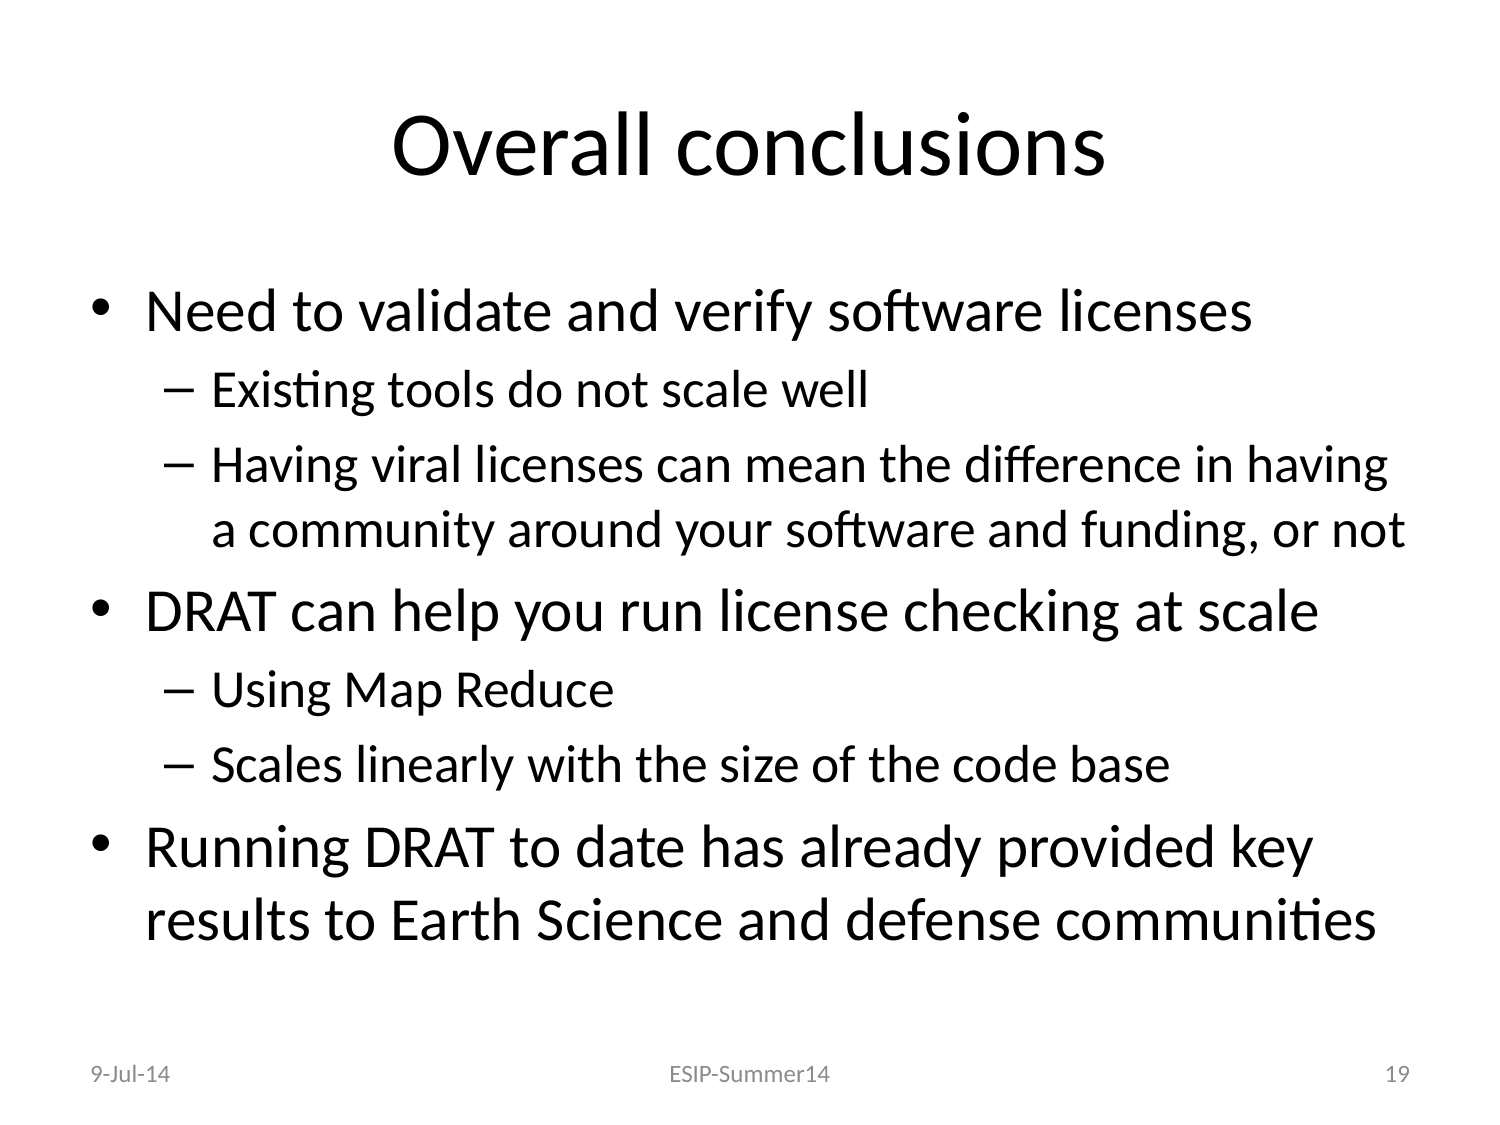

# Overall conclusions
Need to validate and verify software licenses
Existing tools do not scale well
Having viral licenses can mean the difference in having a community around your software and funding, or not
DRAT can help you run license checking at scale
Using Map Reduce
Scales linearly with the size of the code base
Running DRAT to date has already provided key results to Earth Science and defense communities
9-Jul-14
ESIP-Summer14
19